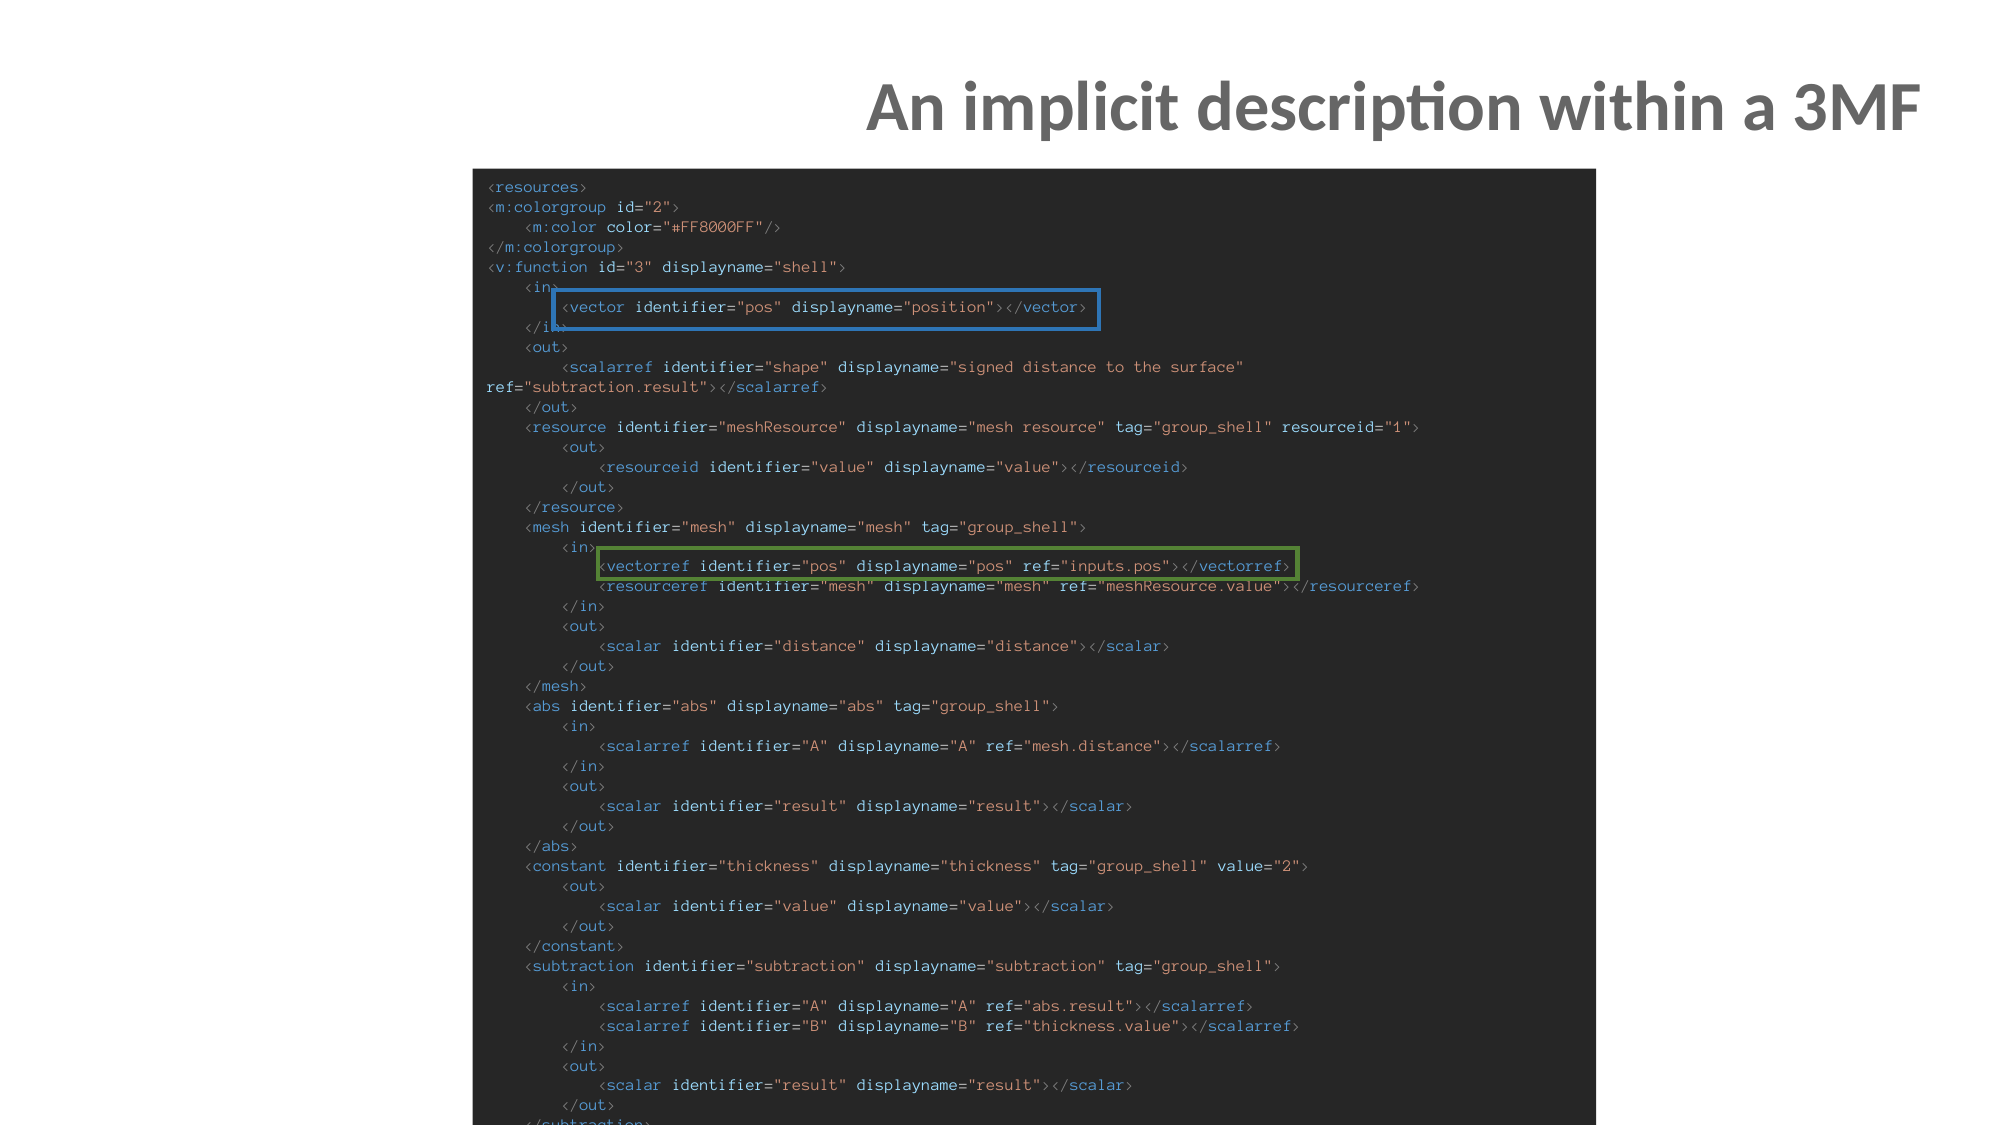

An implicit description within a 3MF
<resources>
<m:colorgroup id="2">
    <m:color color="#FF8000FF"/>
</m:colorgroup>
<v:function id="3" displayname="shell">
    <in>
        <vector identifier="pos" displayname="position"></vector>
    </in>
    <out>
        <scalarref identifier="shape" displayname="signed distance to the surface" ref="subtraction.result"></scalarref>
    </out>
    <resource identifier="meshResource" displayname="mesh resource" tag="group_shell" resourceid="1">
        <out>
            <resourceid identifier="value" displayname="value"></resourceid>
        </out>
    </resource>
    <mesh identifier="mesh" displayname="mesh" tag="group_shell">
        <in>
            <vectorref identifier="pos" displayname="pos" ref="inputs.pos"></vectorref>
            <resourceref identifier="mesh" displayname="mesh" ref="meshResource.value"></resourceref>
        </in>
        <out>
            <scalar identifier="distance" displayname="distance"></scalar>
        </out>
    </mesh>
    <abs identifier="abs" displayname="abs" tag="group_shell">
        <in>
            <scalarref identifier="A" displayname="A" ref="mesh.distance"></scalarref>
        </in>
        <out>
            <scalar identifier="result" displayname="result"></scalar>
        </out>
    </abs>
    <constant identifier="thickness" displayname="thickness" tag="group_shell" value="2">
        <out>
            <scalar identifier="value" displayname="value"></scalar>
        </out>
    </constant>
    <subtraction identifier="subtraction" displayname="subtraction" tag="group_shell">
        <in>
            <scalarref identifier="A" displayname="A" ref="abs.result"></scalarref>
            <scalarref identifier="B" displayname="B" ref="thickness.value"></scalarref>
        </in>
        <out>
            <scalar identifier="result" displayname="result"></scalar>
        </out>
    </subtraction>
</v:function>
<object id="1" name="Pyramid" partnumber="2719ee27-bfa5-4088-ad4f-cb37199dd612" type="model" p:UUID="2719ee27-bfa5-4088-ad4f-cb37199dd612" pid="2" pindex="0">
    <mesh>
        <vertices>
            ...
        </vertices>
        <triangles>
            ...
        </triangles>
        <v:volumedata>
            <v:boundary functionid="3" meshbboxonly="false" channel="shape"/>
        </v:volumedata>
    </mesh>
</object>
</resources>